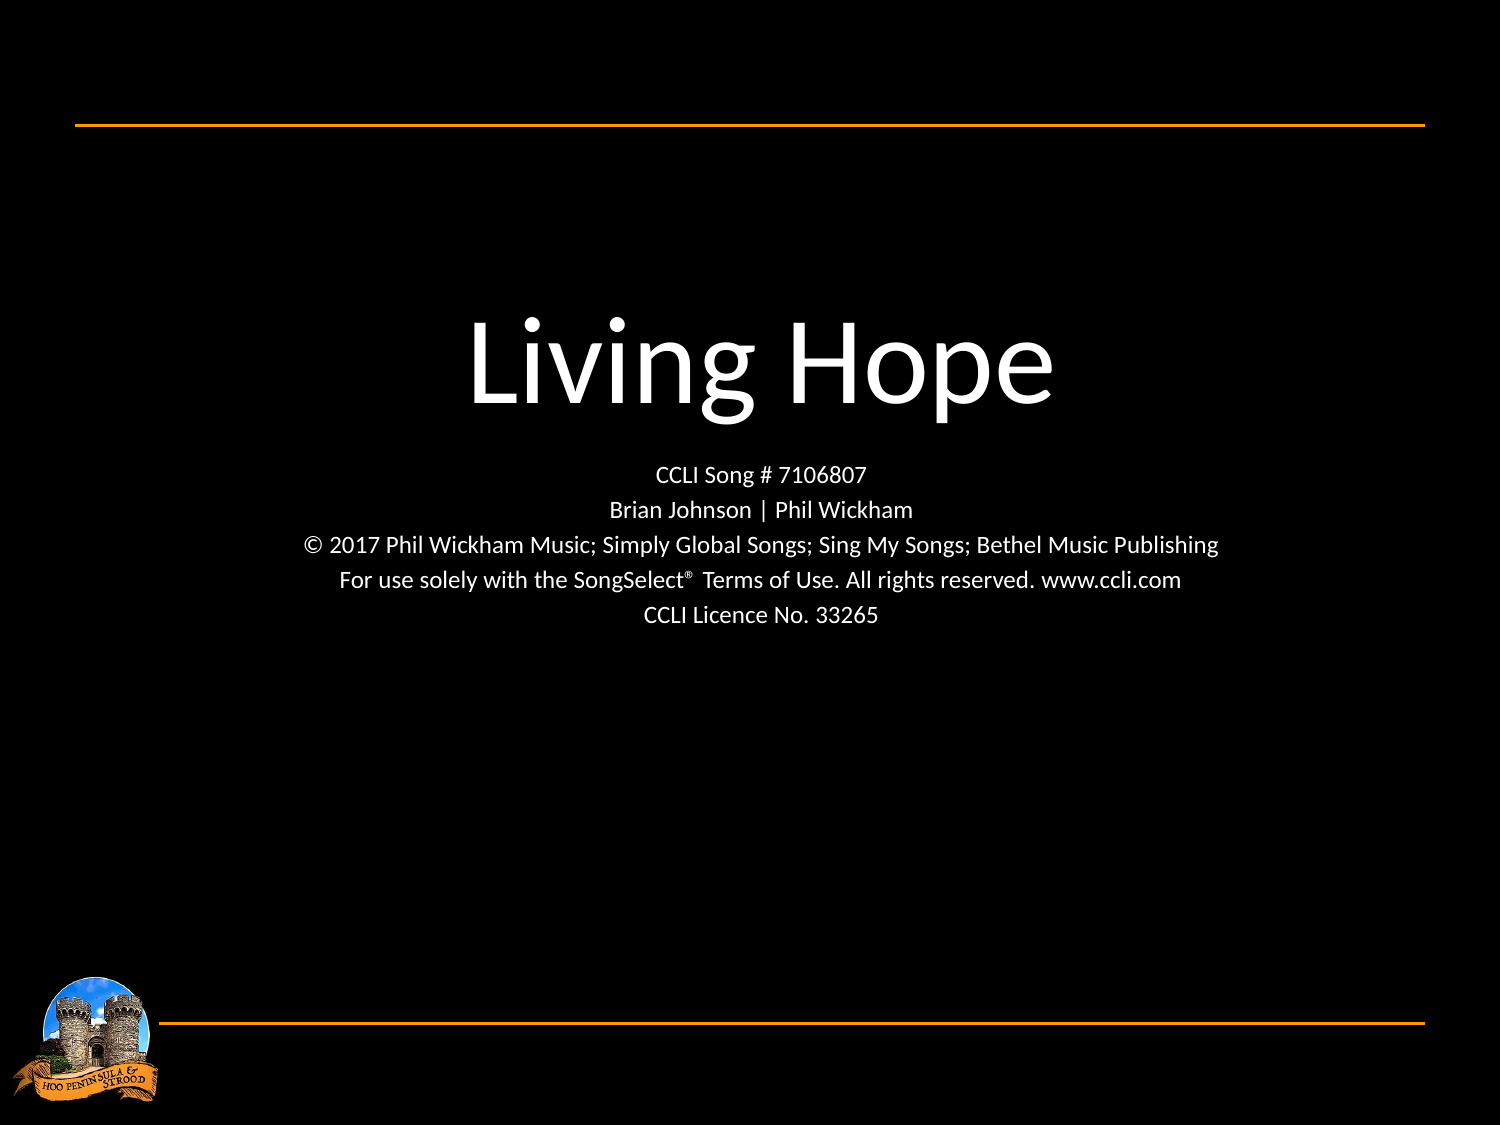

Living Hope
CCLI Song # 7106807
Brian Johnson | Phil Wickham
© 2017 Phil Wickham Music; Simply Global Songs; Sing My Songs; Bethel Music Publishing
For use solely with the SongSelect® Terms of Use. All rights reserved. www.ccli.com
CCLI Licence No. 33265